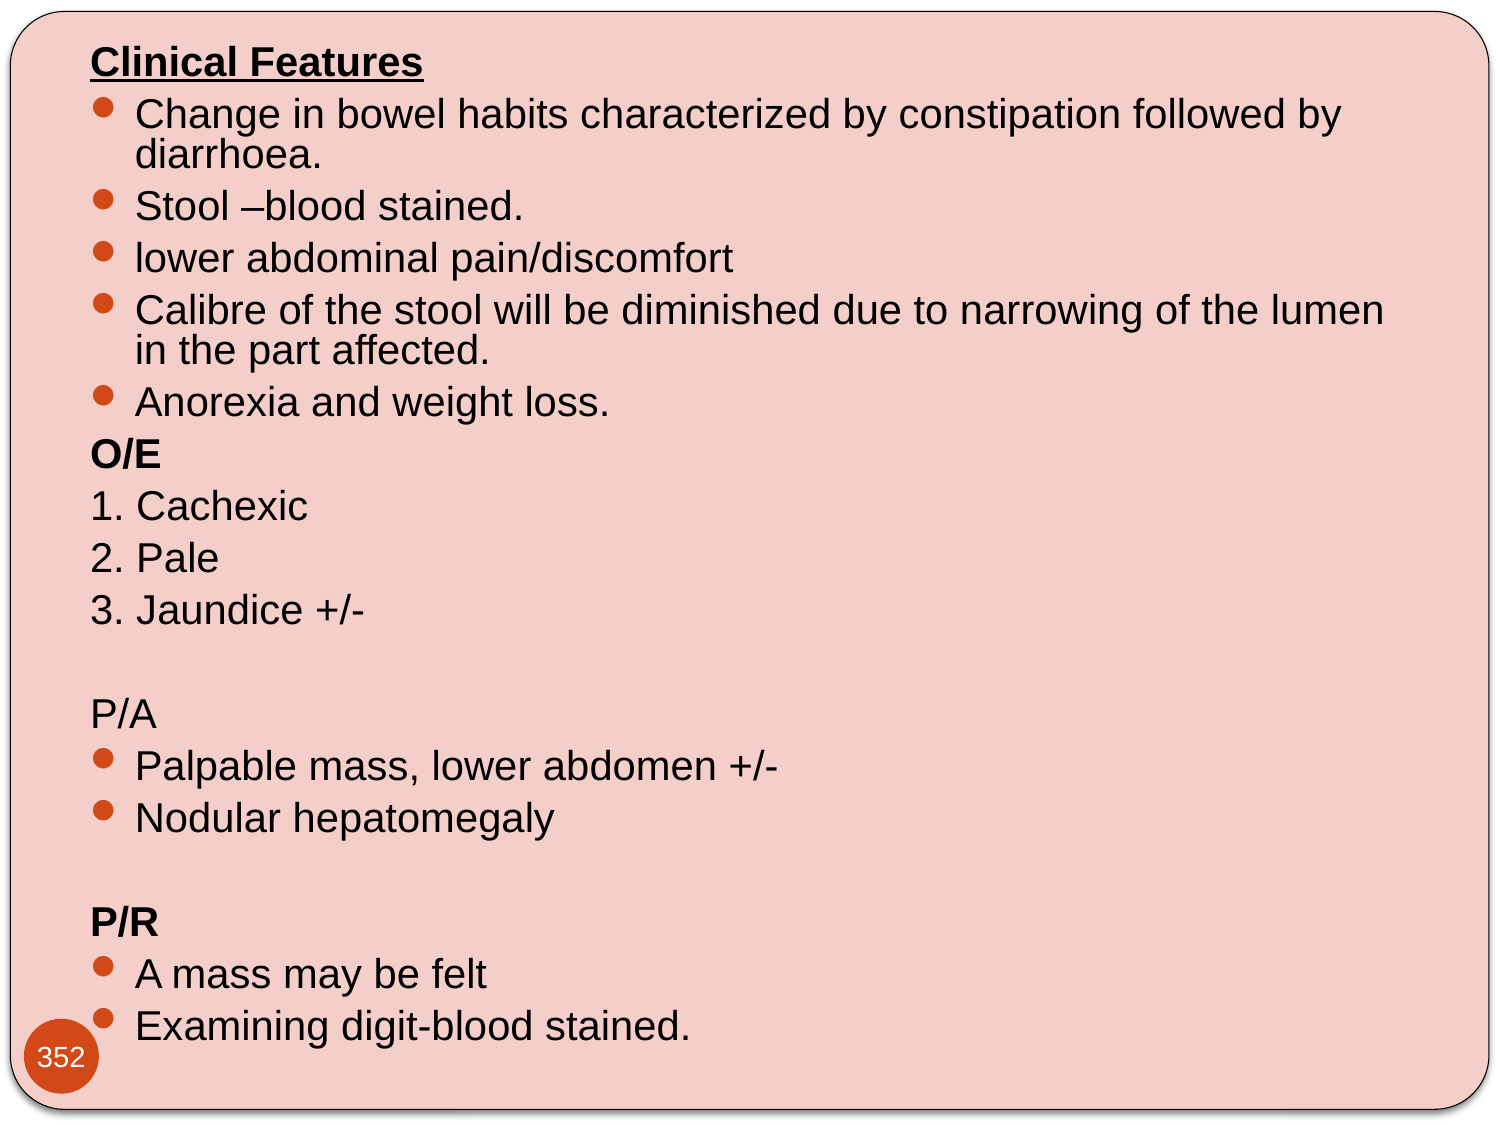

Clinical Features
Change in bowel habits characterized by constipation followed by diarrhoea.
Stool –blood stained.
lower abdominal pain/discomfort
Calibre of the stool will be diminished due to narrowing of the lumen in the part affected.
Anorexia and weight loss.
O/E
1. Cachexic
2. Pale
3. Jaundice +/-

P/A
Palpable mass, lower abdomen +/-
Nodular hepatomegaly

P/R
A mass may be felt
Examining digit-blood stained.

352